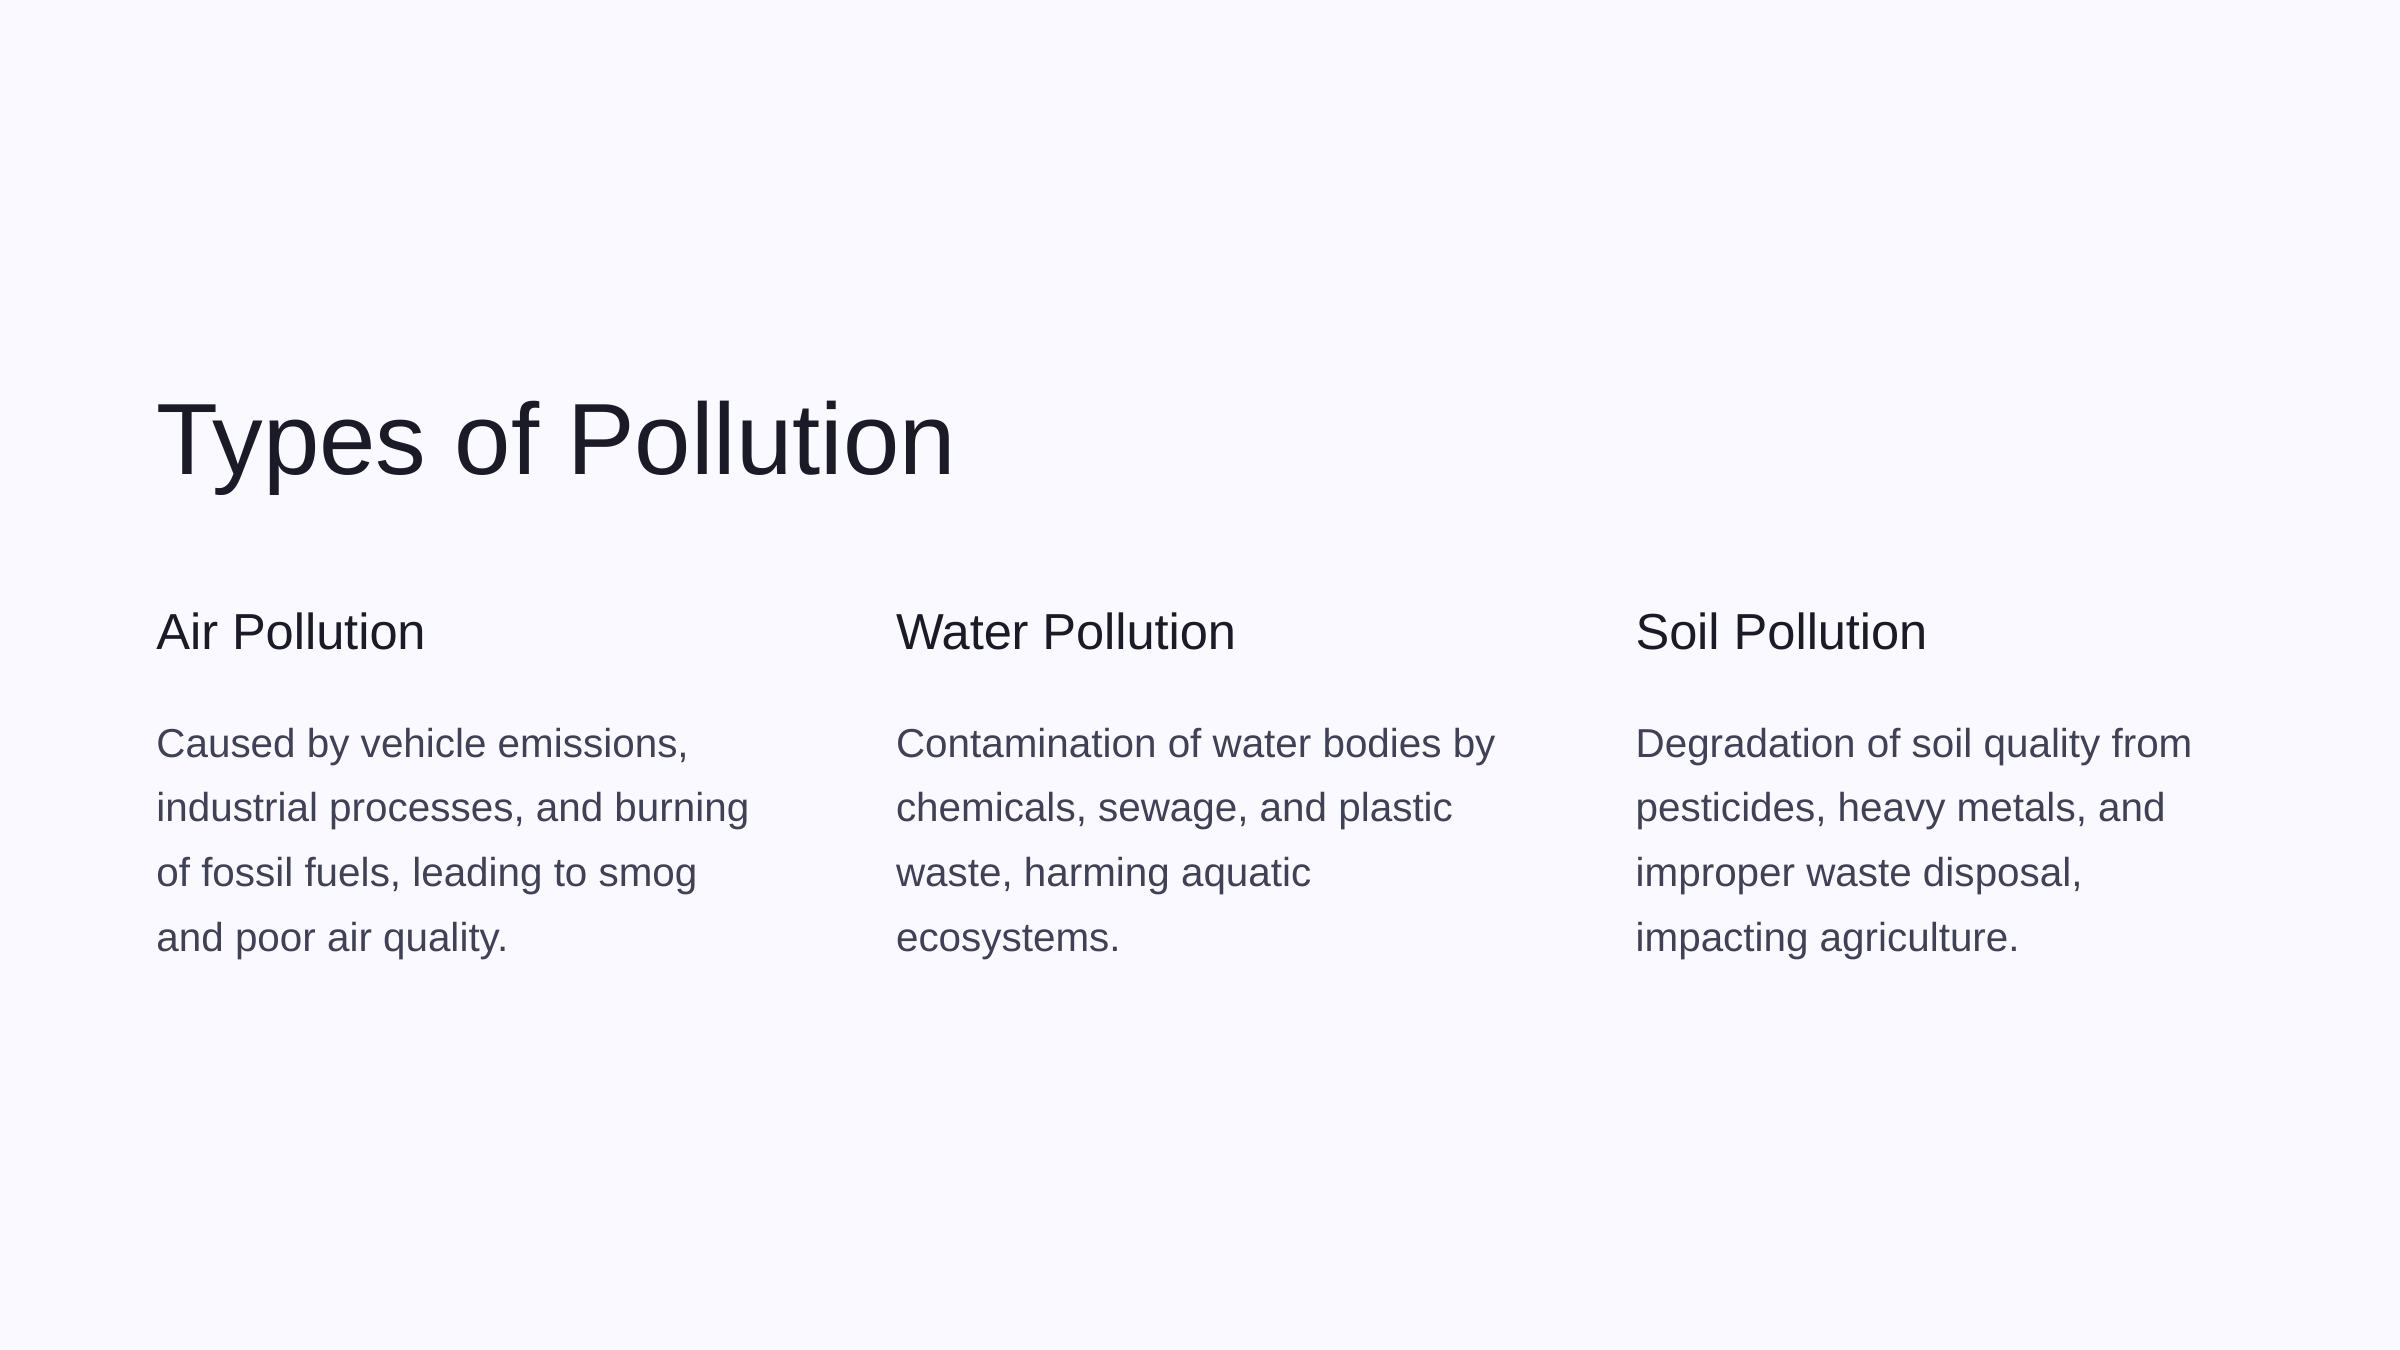

Types of Pollution
Air Pollution
Water Pollution
Soil Pollution
Caused by vehicle emissions, industrial processes, and burning of fossil fuels, leading to smog and poor air quality.
Contamination of water bodies by chemicals, sewage, and plastic waste, harming aquatic ecosystems.
Degradation of soil quality from pesticides, heavy metals, and improper waste disposal, impacting agriculture.